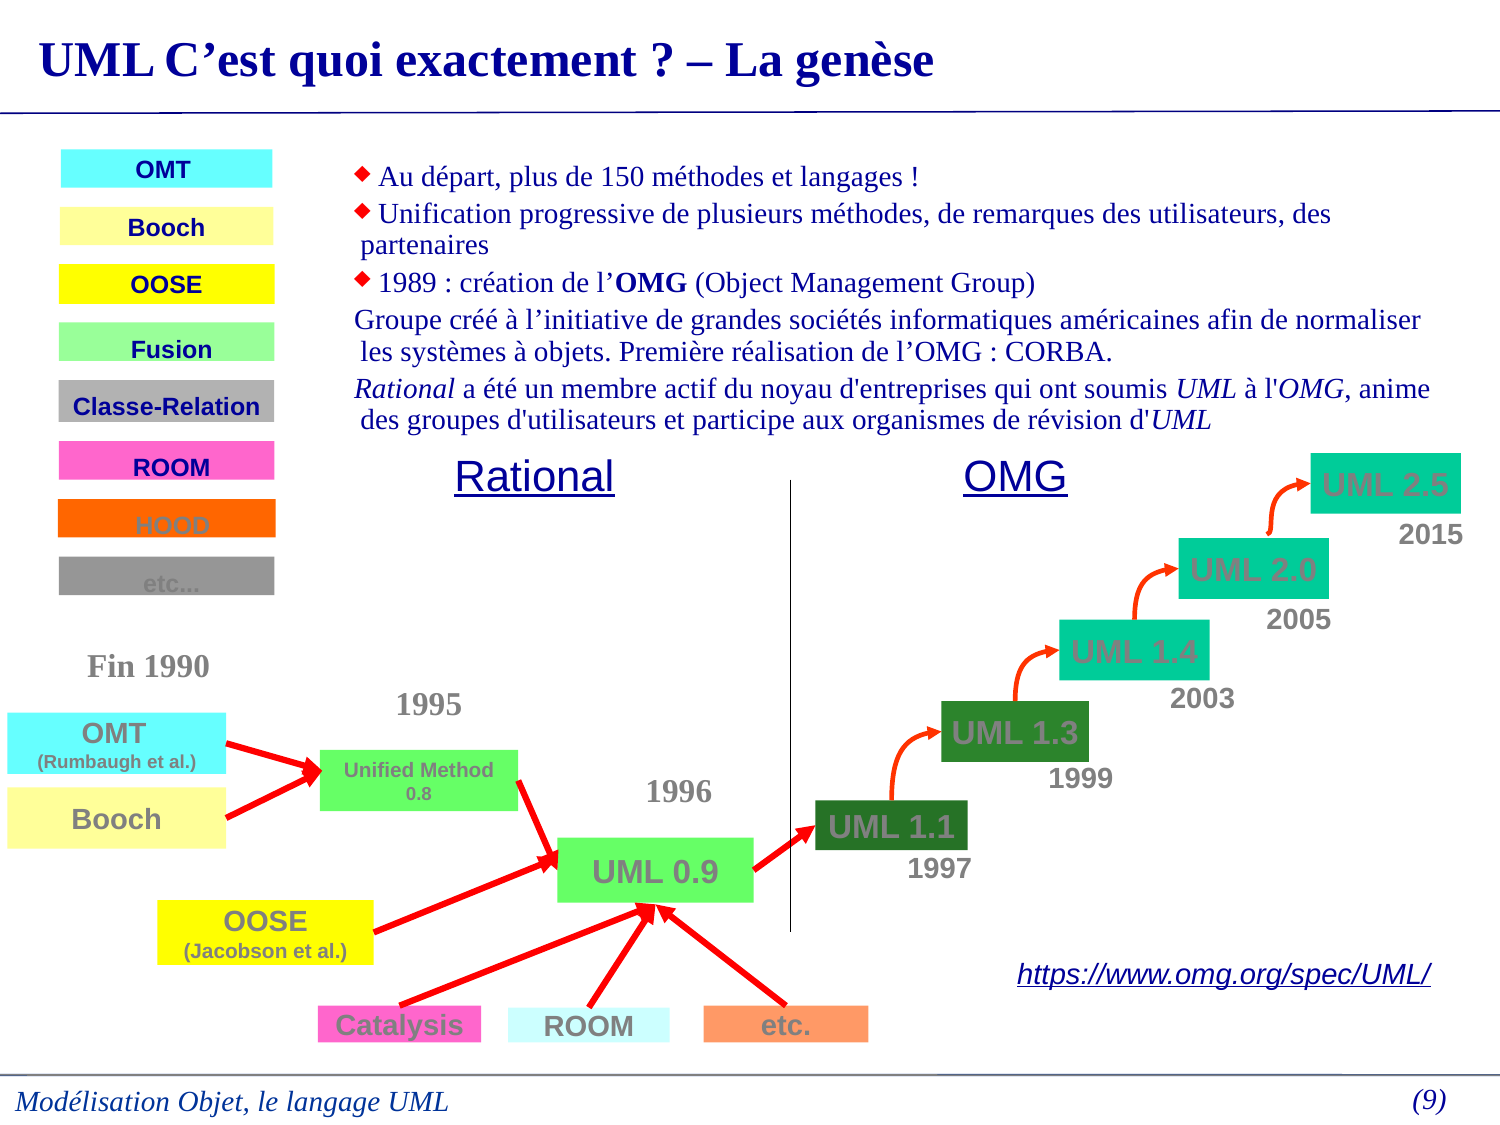

# UML C’est quoi exactement ? – La genèse
OMT
 Au départ, plus de 150 méthodes et langages !
 Unification progressive de plusieurs méthodes, de remarques des utilisateurs, des partenaires
 1989 : création de l’OMG (Object Management Group)
Groupe créé à l’initiative de grandes sociétés informatiques américaines afin de normaliser les systèmes à objets. Première réalisation de l’OMG : CORBA.
Rational a été un membre actif du noyau d'entreprises qui ont soumis UML à l'OMG, anime des groupes d'utilisateurs et participe aux organismes de révision d'UML
Booch
OOSE

Fusion

Classe-Relation
Rational

ROOM
OMG
UML 2.5

HOOD
2015
UML 2.0

etc...
2005

UML 1.4
  Fin 1990
 2003
1995
UML 1.3
OMT
(Rumbaugh et al.)
Unified Method
0.8
1999
1996
Booch
UML 1.1
UML 0.9
1997
OOSE
(Jacobson et al.)

Catalysis
etc.
ROOM
https://www.omg.org/spec/UML/
 (9)
Modélisation Objet, le langage UML